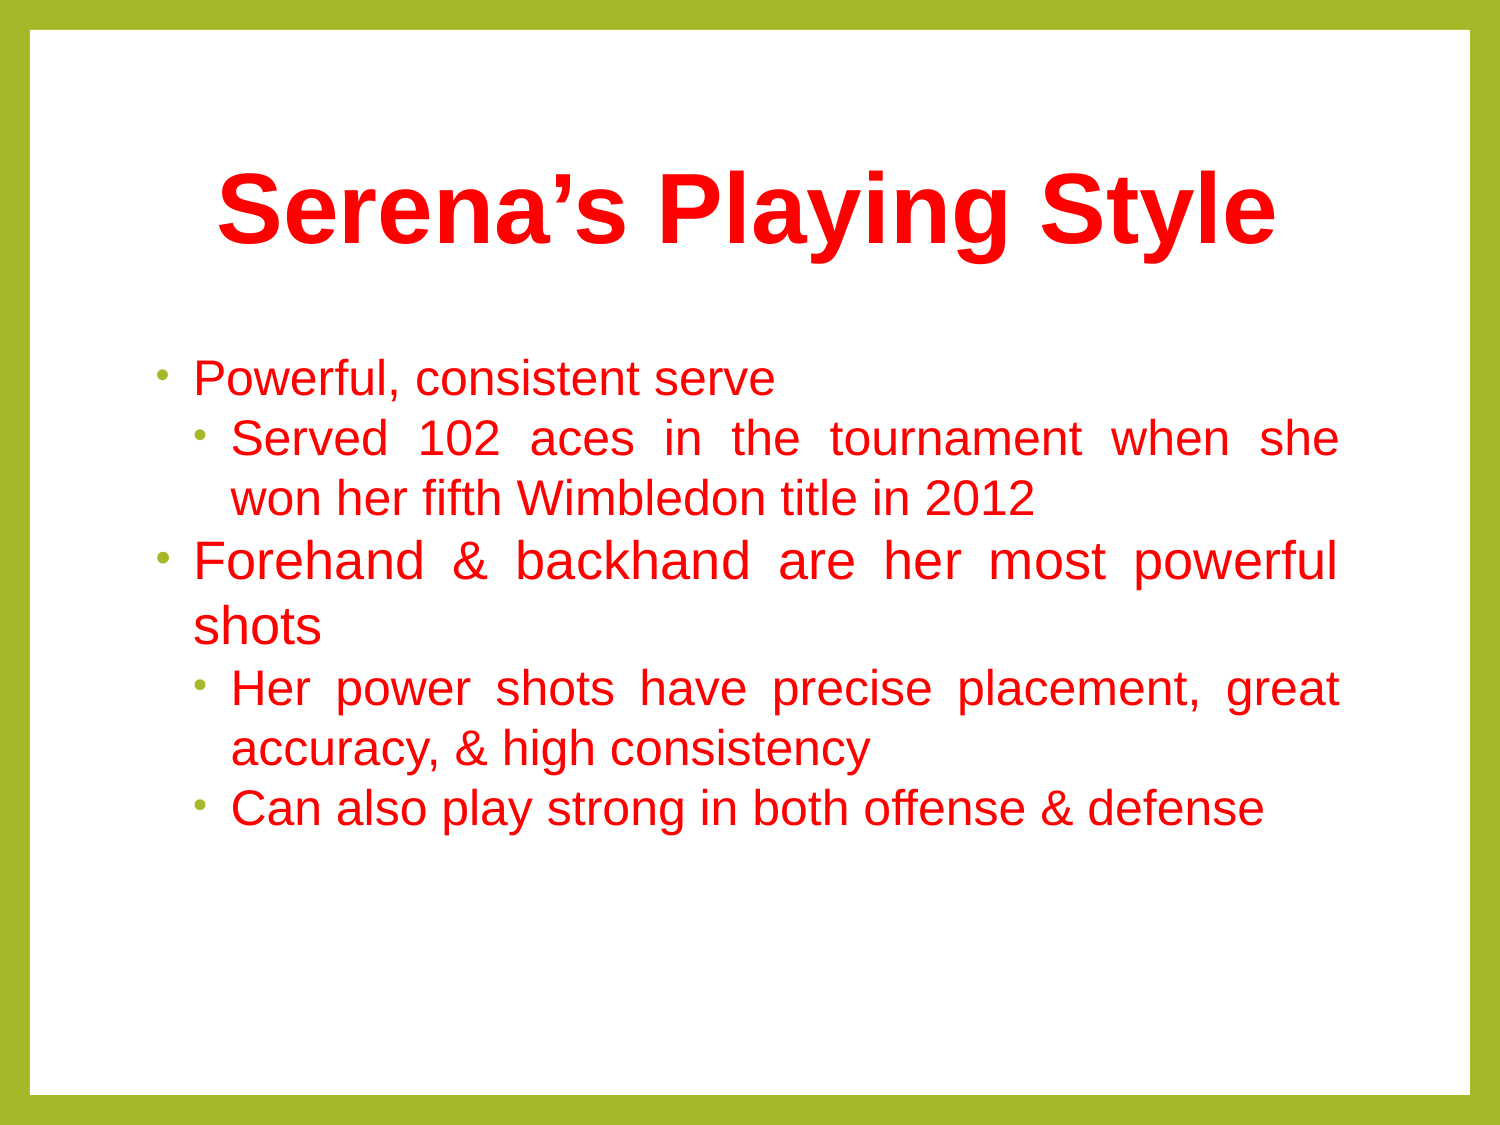

# Serena’s Playing Style
Powerful, consistent serve
Served 102 aces in the tournament when she won her fifth Wimbledon title in 2012
Forehand & backhand are her most powerful shots
Her power shots have precise placement, great accuracy, & high consistency
Can also play strong in both offense & defense